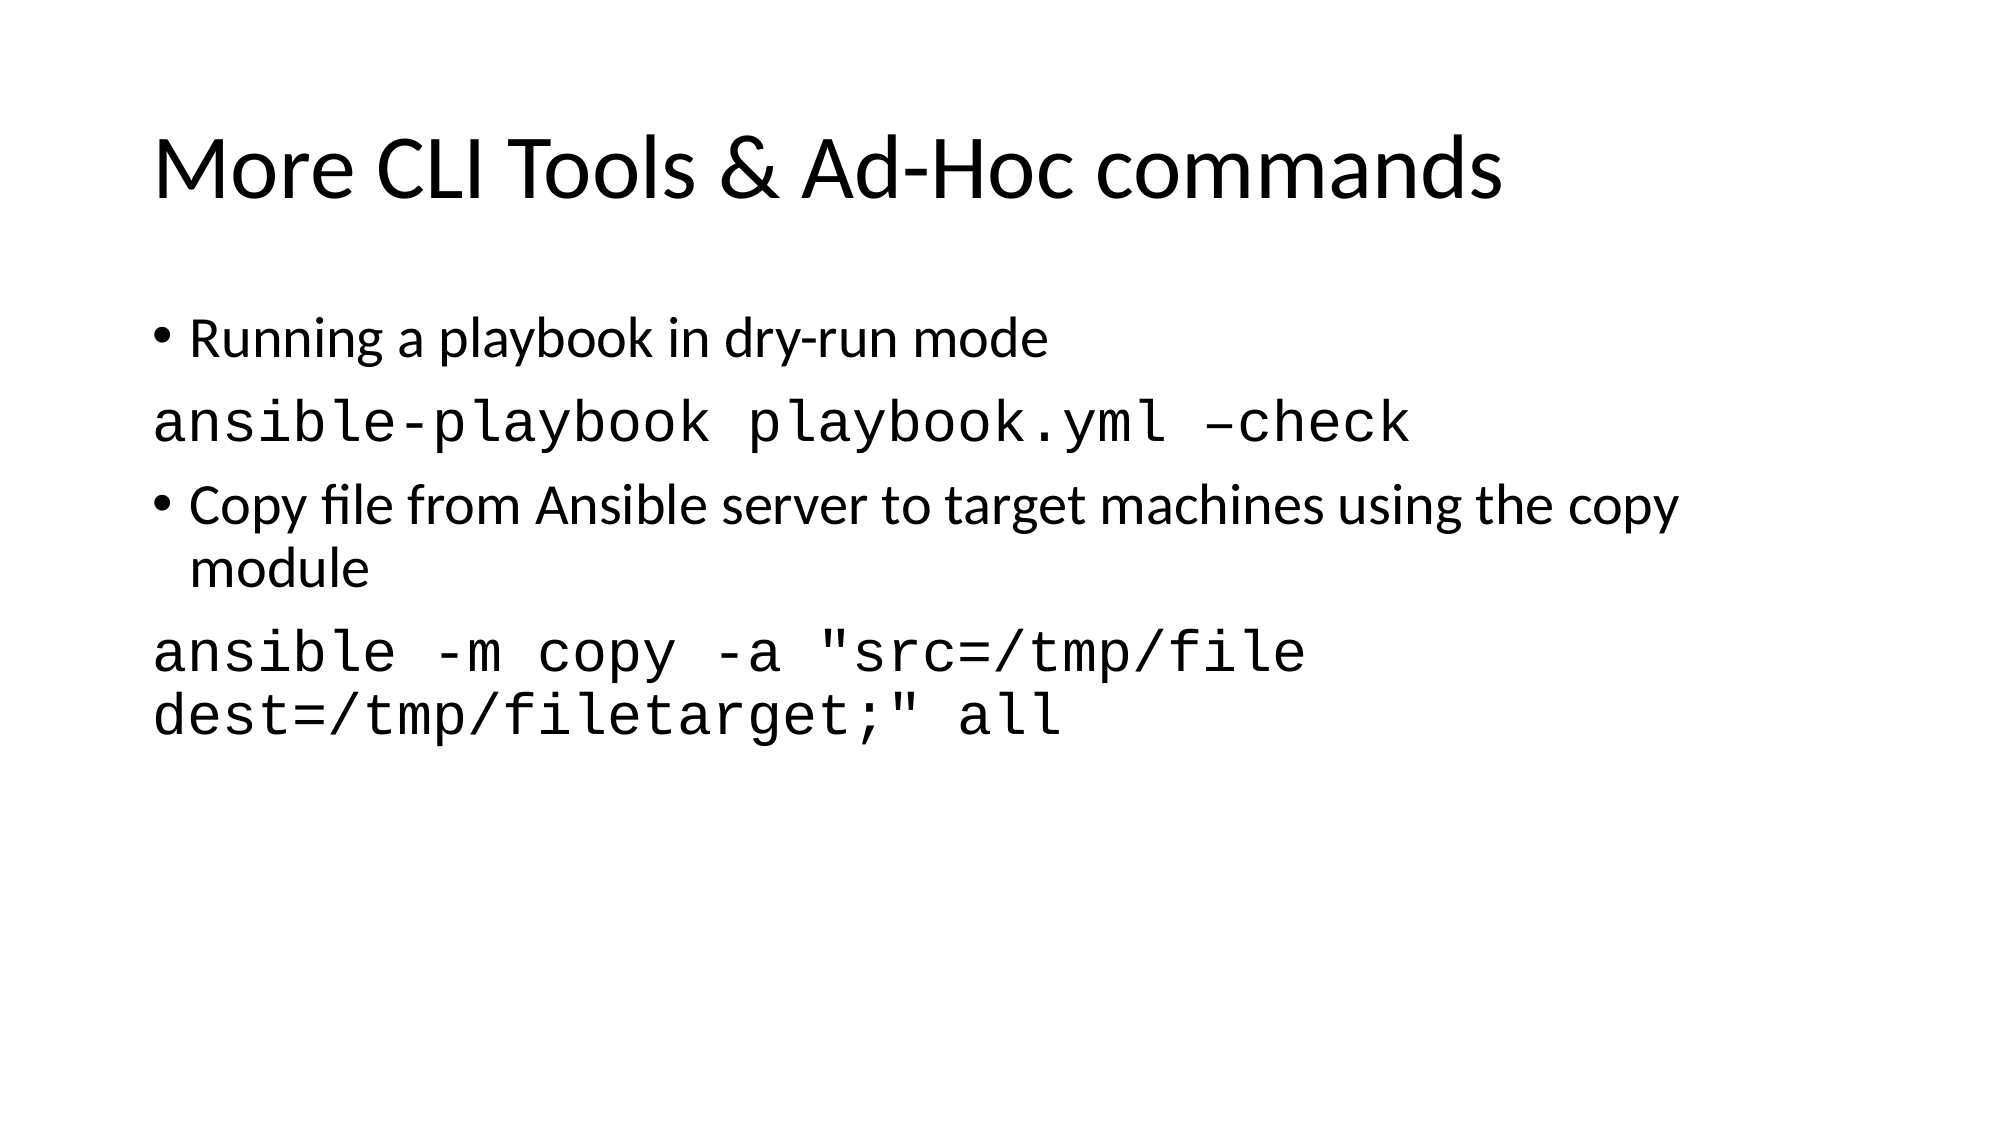

# More CLI Tools & Ad-Hoc commands
Running a playbook in dry-run mode
ansible-playbook playbook.yml –check
Copy file from Ansible server to target machines using the copy module
ansible -m copy -a "src=/tmp/file dest=/tmp/filetarget;" all